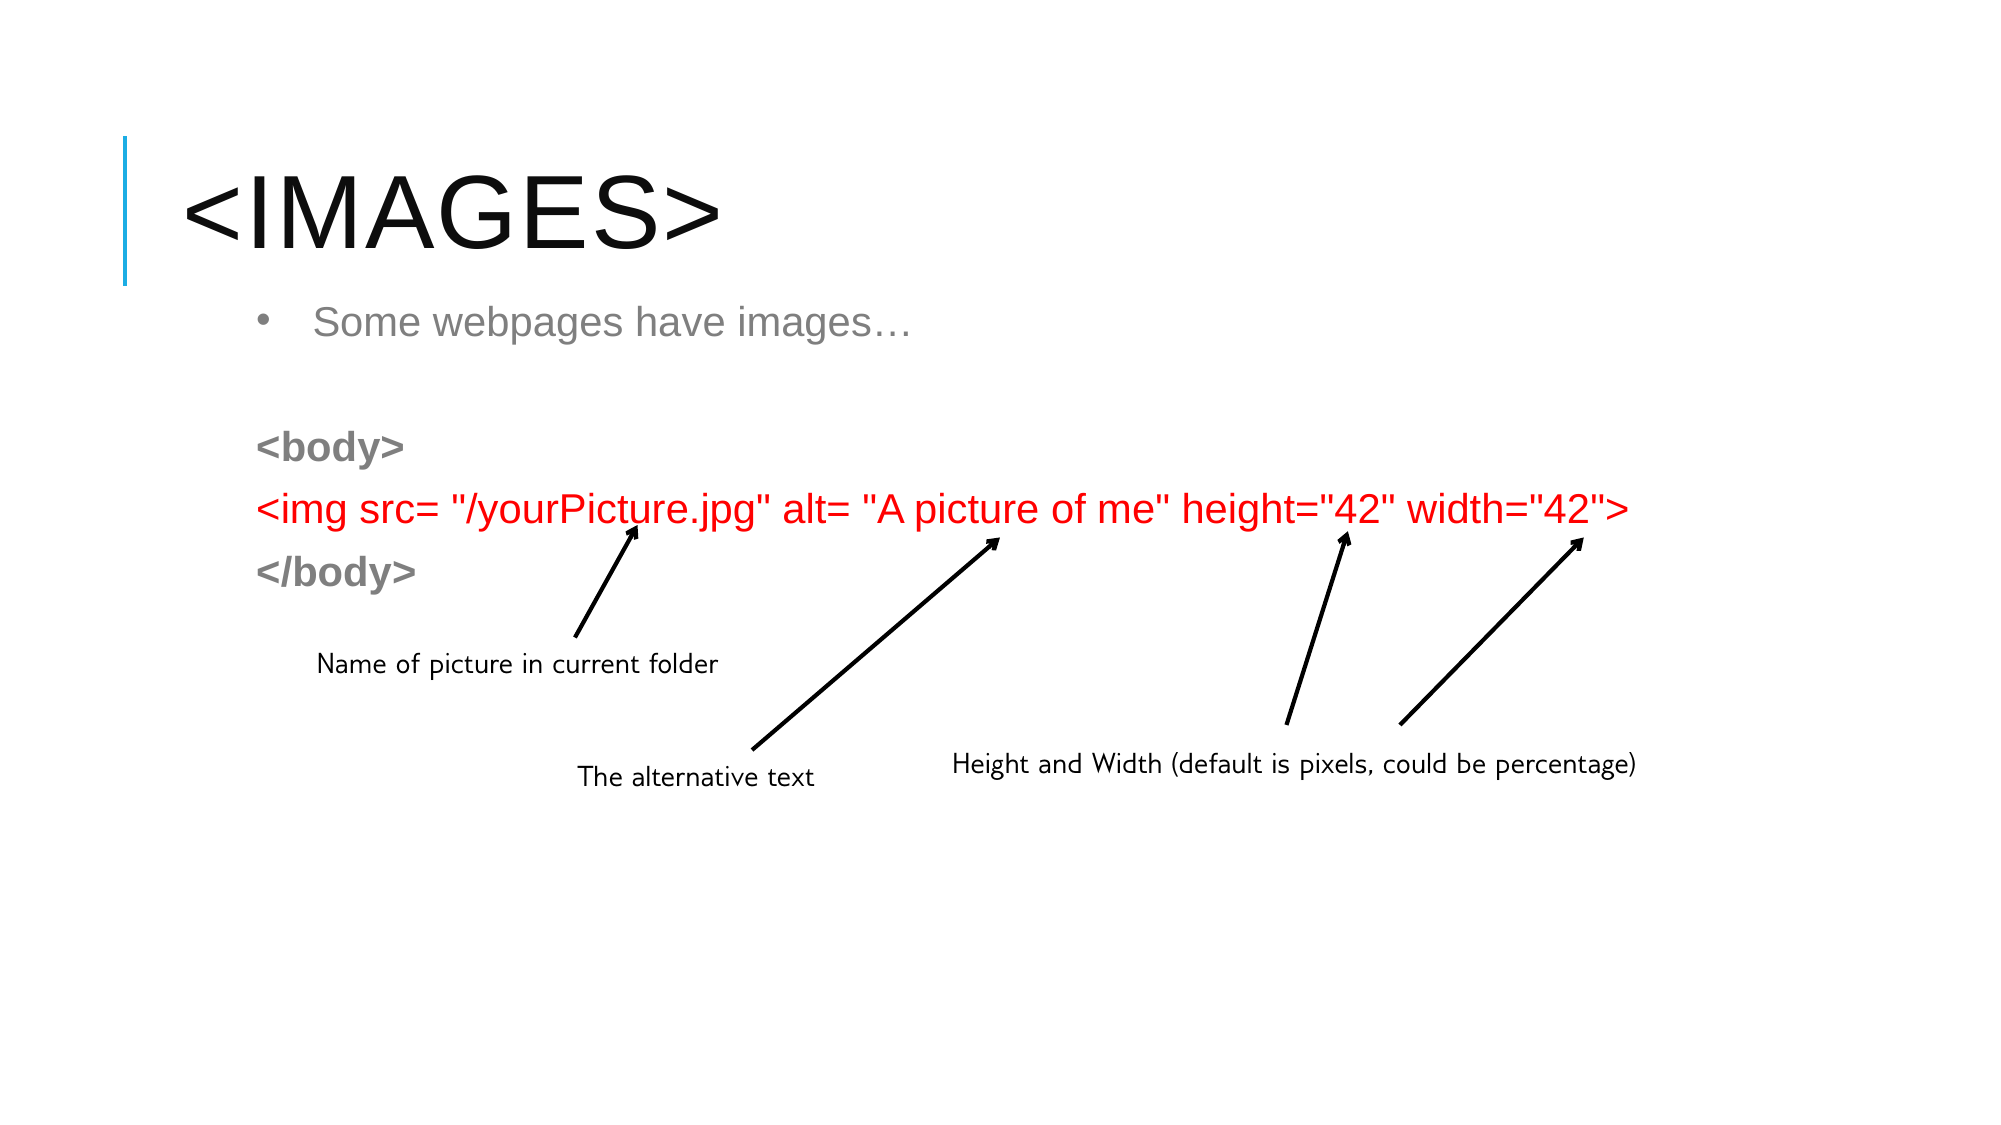

# <Images>
Some webpages have images…

<body>
<img src= "/yourPicture.jpg" alt= "A picture of me" height="42" width="42">
</body>
Name of picture in current folder
Height and Width (default is pixels, could be percentage)
The alternative text